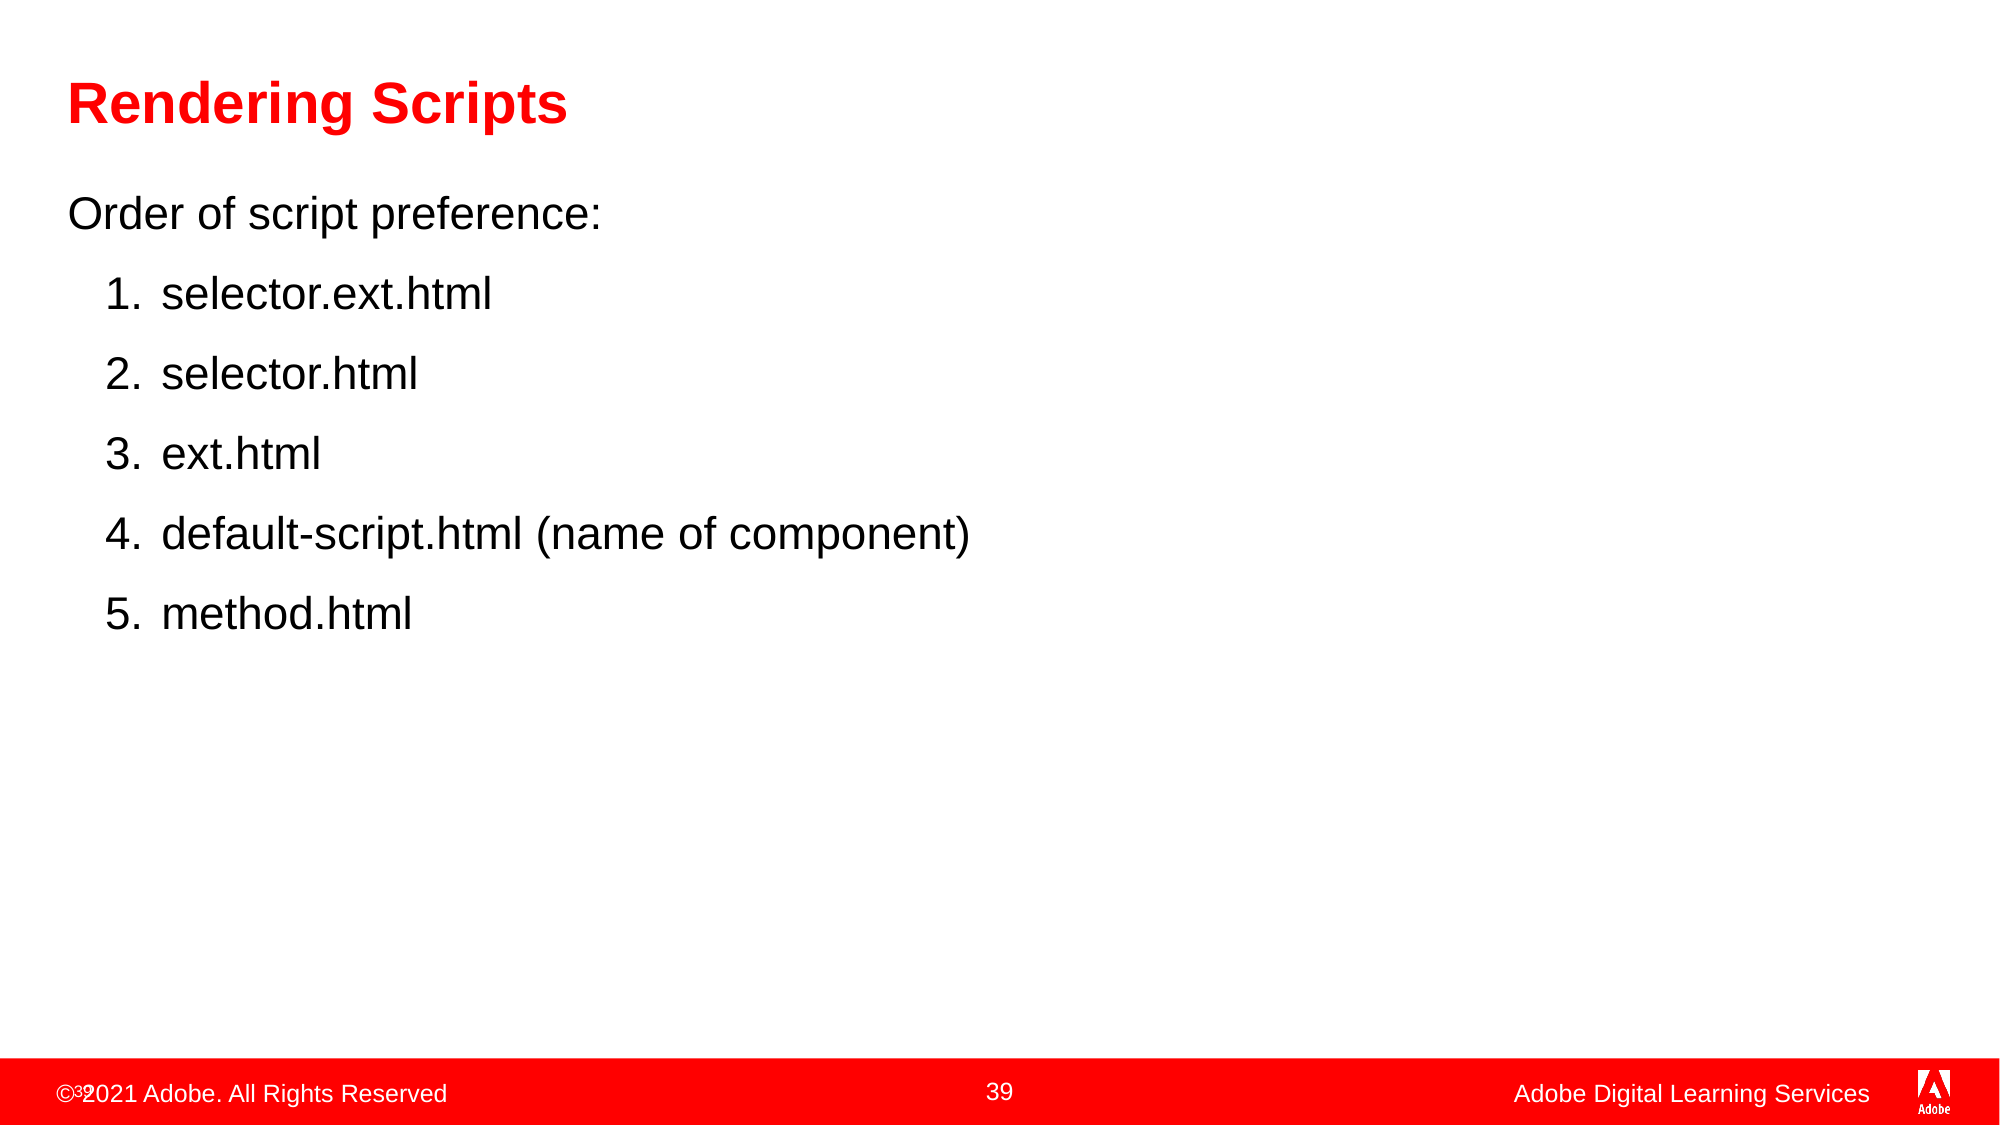

# Rendering Scripts
Order of script preference:
selector.ext.html
selector.html
ext.html
default-script.html (name of component)
method.html
39